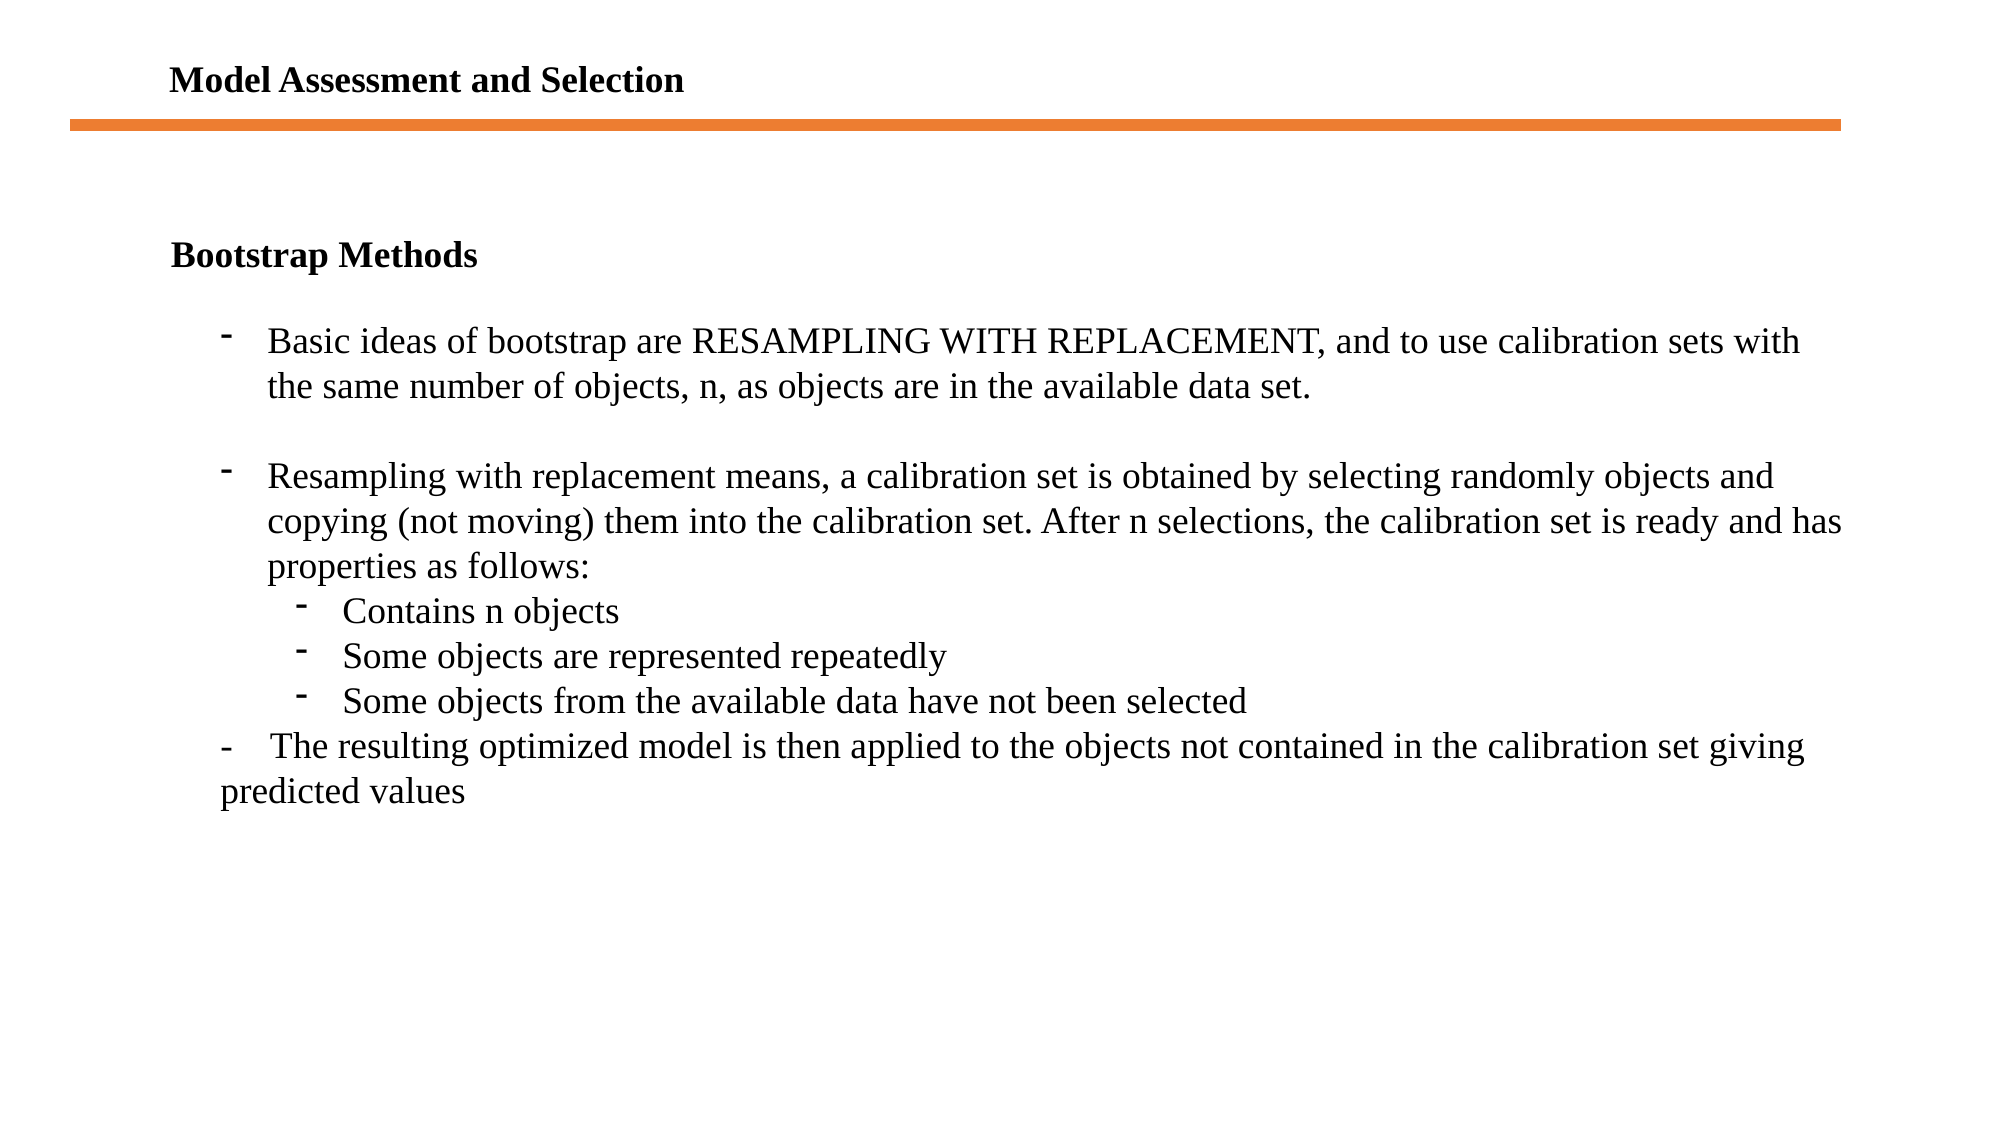

Model Assessment and Selection
Bootstrap Methods
Basic ideas of bootstrap are RESAMPLING WITH REPLACEMENT, and to use calibration sets with the same number of objects, n, as objects are in the available data set.

Resampling with replacement means, a calibration set is obtained by selecting randomly objects and copying (not moving) them into the calibration set. After n selections, the calibration set is ready and has properties as follows:
Contains n objects
Some objects are represented repeatedly
Some objects from the available data have not been selected
-    The resulting optimized model is then applied to the objects not contained in the calibration set giving predicted values